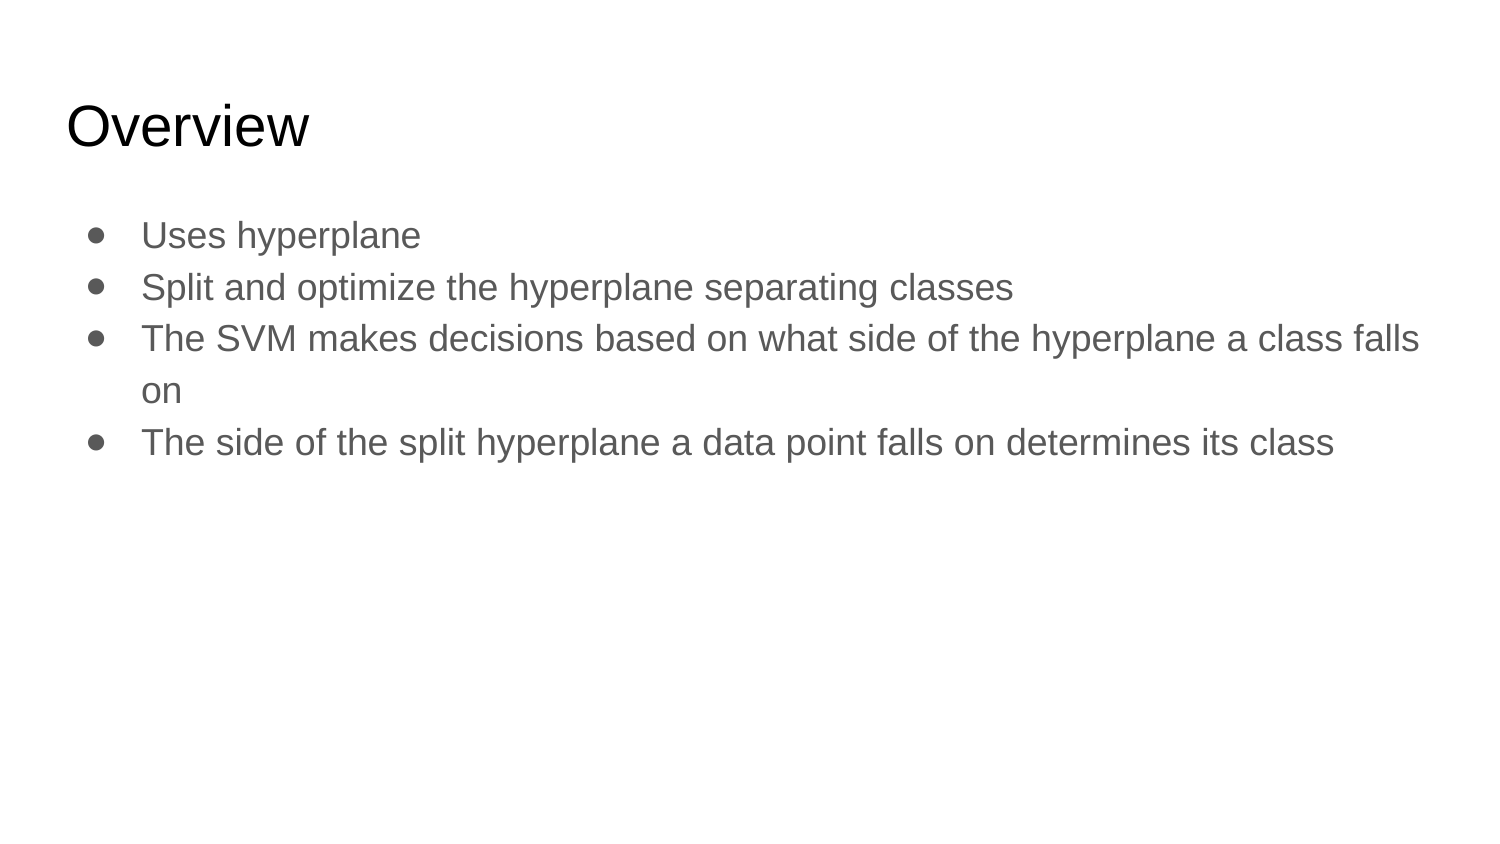

# Overview
Uses hyperplane
Split and optimize the hyperplane separating classes
The SVM makes decisions based on what side of the hyperplane a class falls on
The side of the split hyperplane a data point falls on determines its class